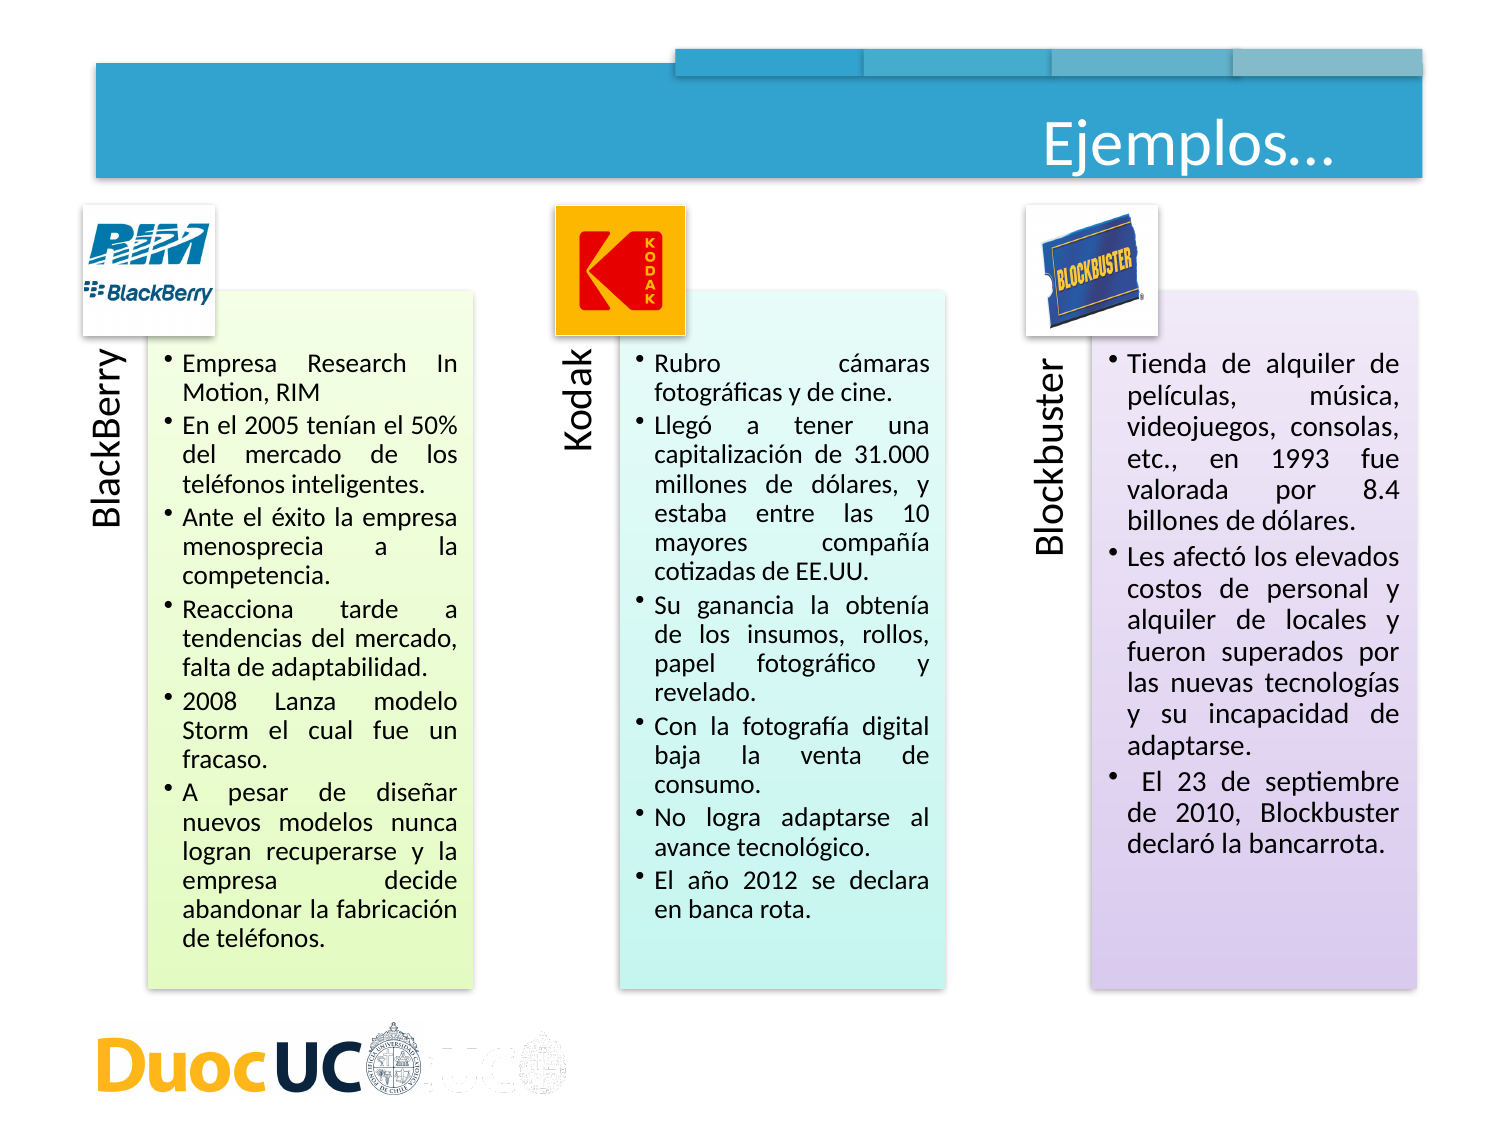

Ejemplos…
BlackBerry
Empresa Research In Motion, RIM
En el 2005 tenían el 50% del mercado de los teléfonos inteligentes.
Ante el éxito la empresa menosprecia a la competencia.
Reacciona tarde a tendencias del mercado, falta de adaptabilidad.
2008 Lanza modelo Storm el cual fue un fracaso.
A pesar de diseñar nuevos modelos nunca logran recuperarse y la empresa decide abandonar la fabricación de teléfonos.
Kodak
Rubro cámaras fotográficas y de cine.
Llegó a tener una capitalización de 31.000 millones de dólares, y estaba entre las 10 mayores compañía cotizadas de EE.UU.
Su ganancia la obtenía de los insumos, rollos, papel fotográfico y revelado.
Con la fotografía digital baja la venta de consumo.
No logra adaptarse al avance tecnológico.
El año 2012 se declara en banca rota.
Blockbuster
Tienda de alquiler de películas, música, videojuegos, consolas, etc., en 1993 fue valorada por 8.4 billones de dólares.
Les afectó los elevados costos de personal y alquiler de locales y fueron superados por las nuevas tecnologías y su incapacidad de adaptarse.
 El 23 de septiembre de 2010, Blockbuster declaró la bancarrota.